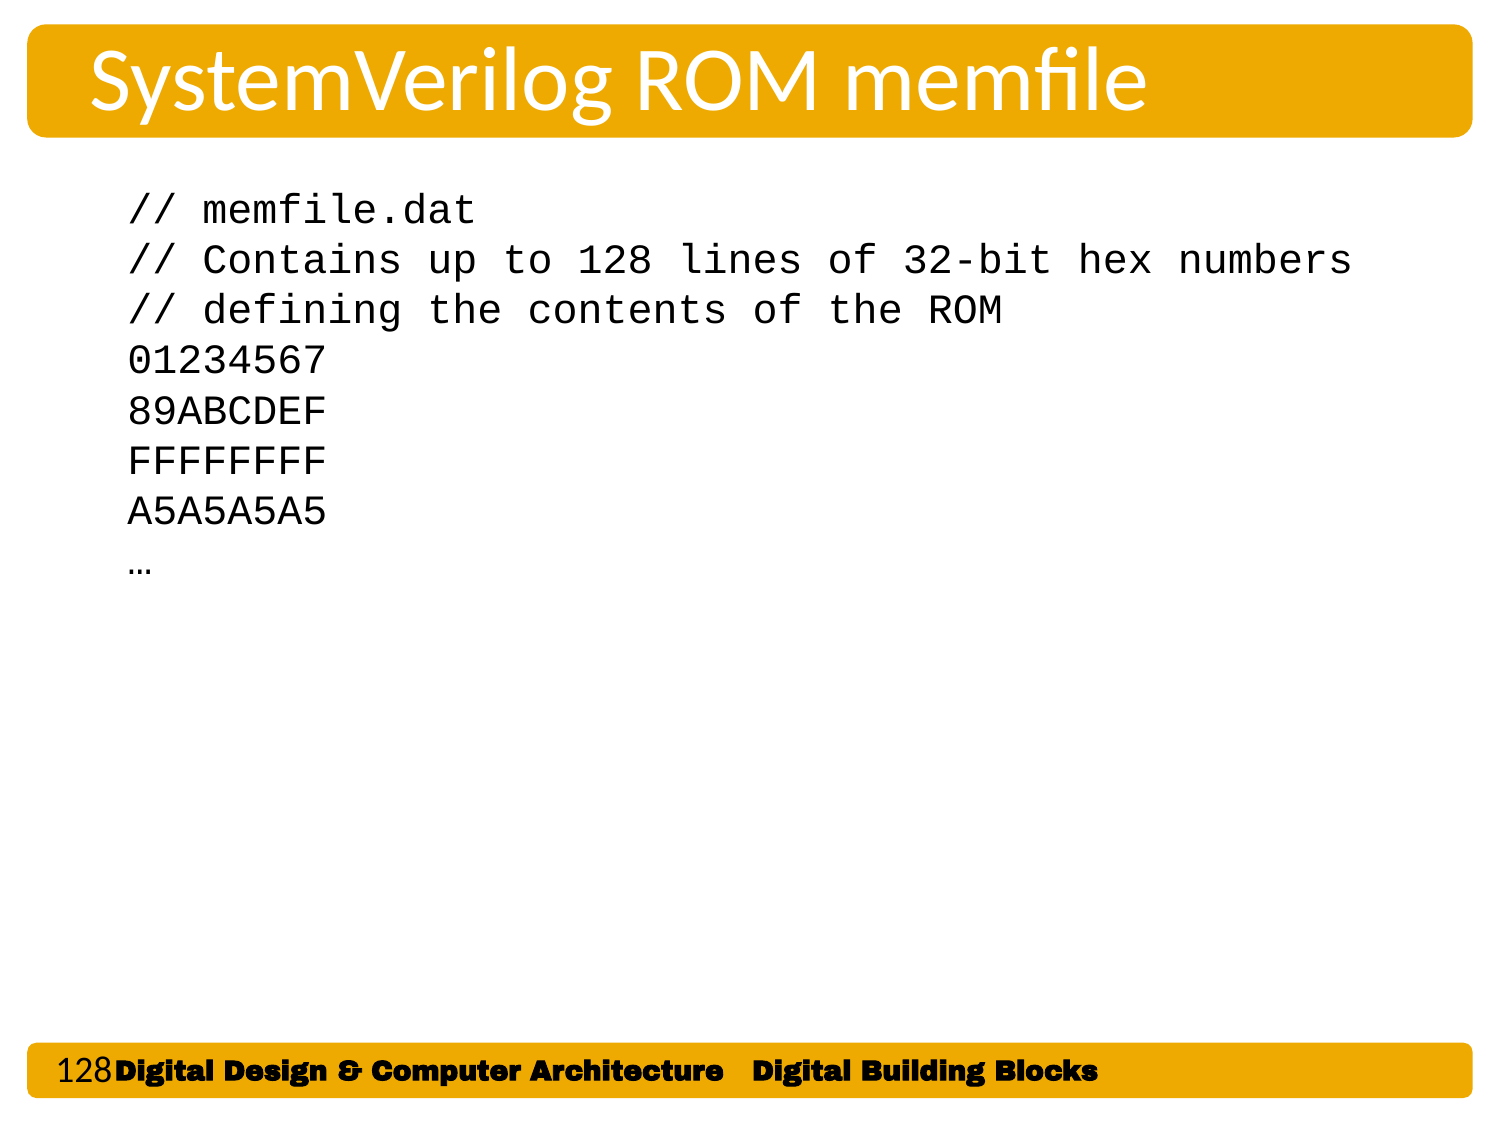

SystemVerilog ROM memfile
// memfile.dat
// Contains up to 128 lines of 32-bit hex numbers
// defining the contents of the ROM
01234567
89ABCDEF
FFFFFFFF
A5A5A5A5
…

128